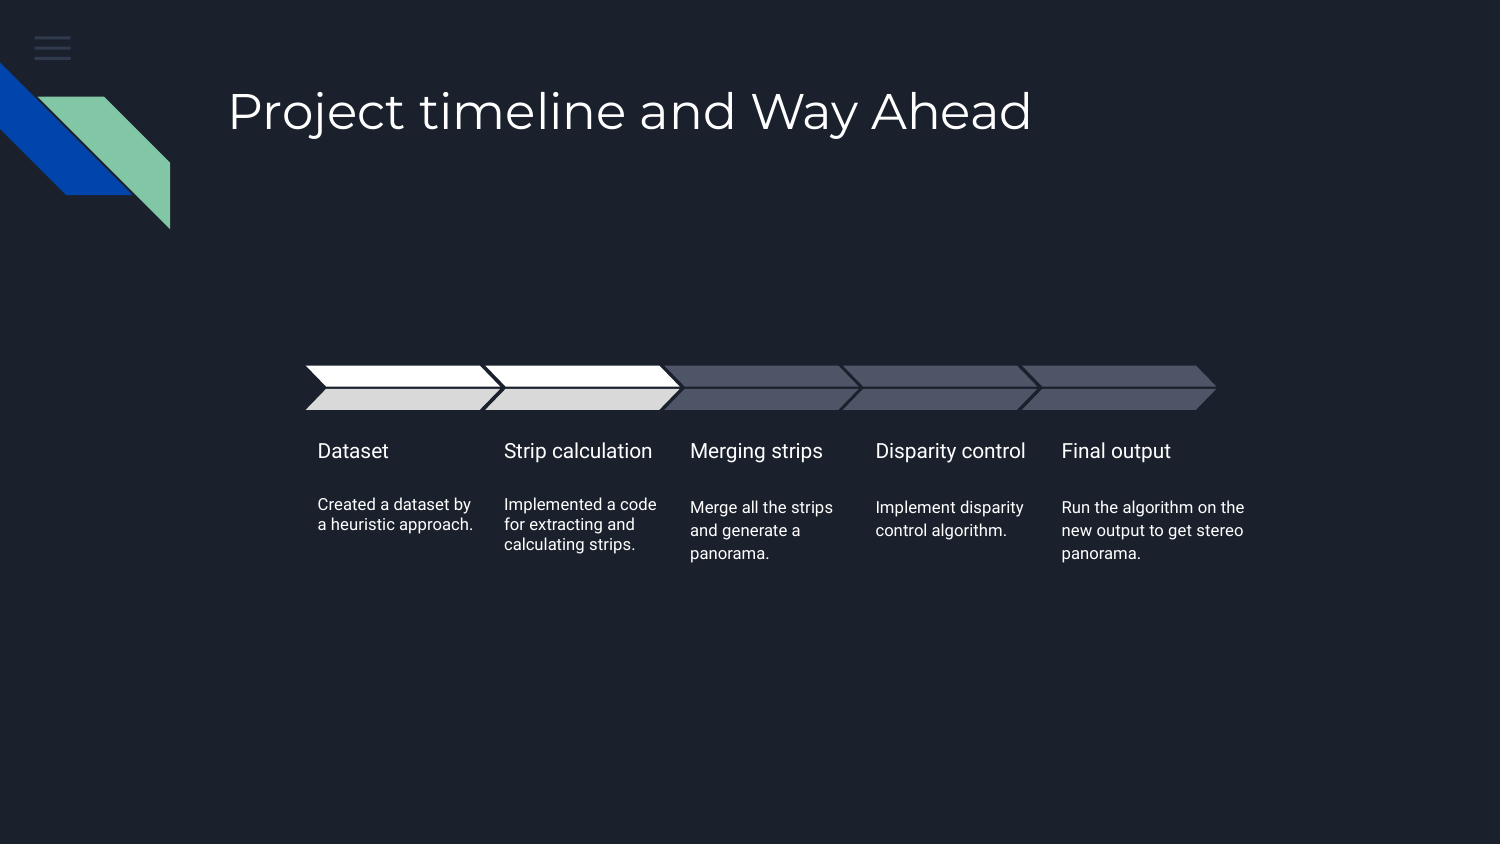

# Project timeline and Way Ahead

Dataset

Strip calculation
Merging strips
Disparity control
Final output
Implemented a code for extracting and calculating strips.

Created a dataset by a heuristic approach.

Merge all the strips and generate a panorama.
Implement disparity control algorithm.

Run the algorithm on the new output to get stereo panorama.